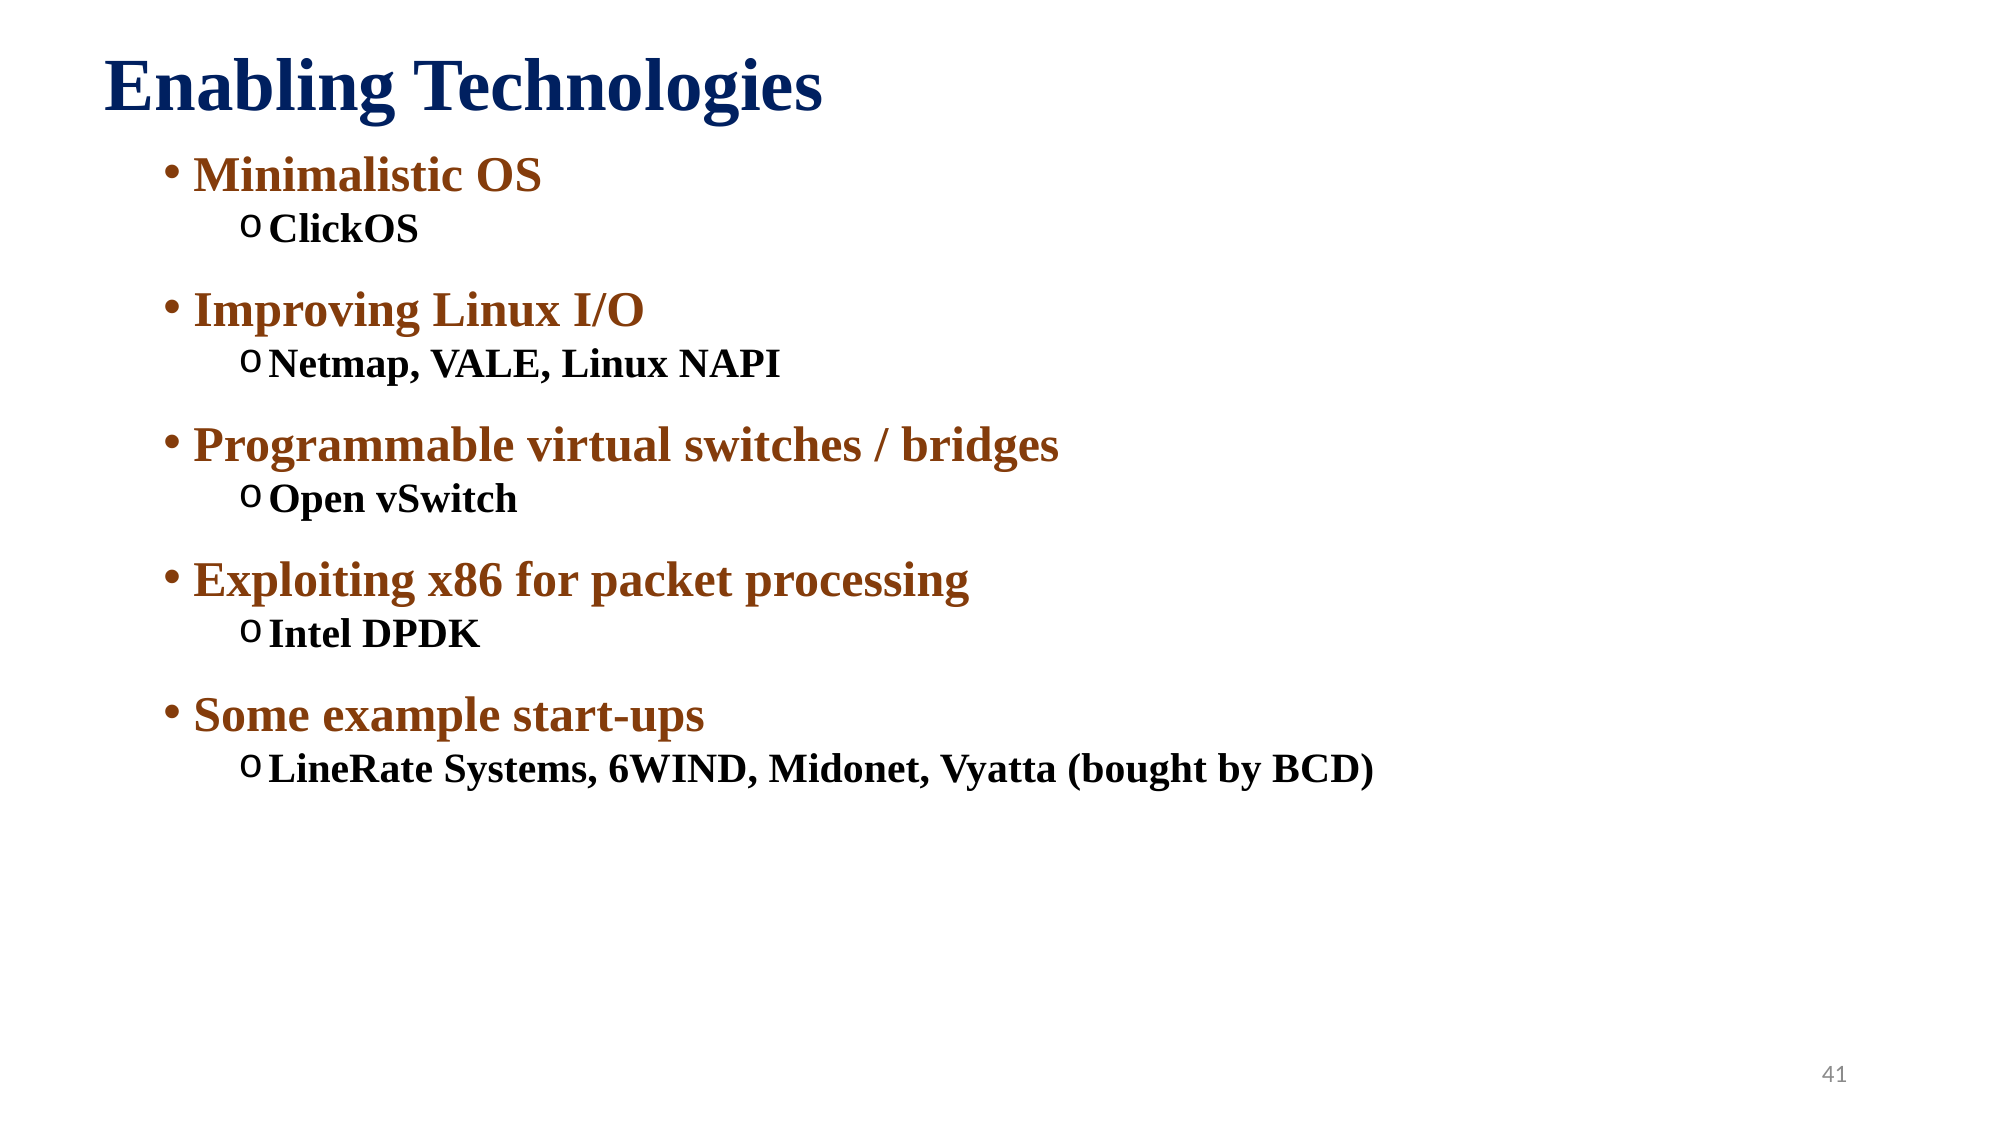

Enabling Technologies
Minimalistic OS
ClickOS
Improving Linux I/O
Netmap, VALE, Linux NAPI
Programmable virtual switches / bridges
Open vSwitch
Exploiting x86 for packet processing
Intel DPDK
Some example start-ups
LineRate Systems, 6WIND, Midonet, Vyatta (bought by BCD)
41